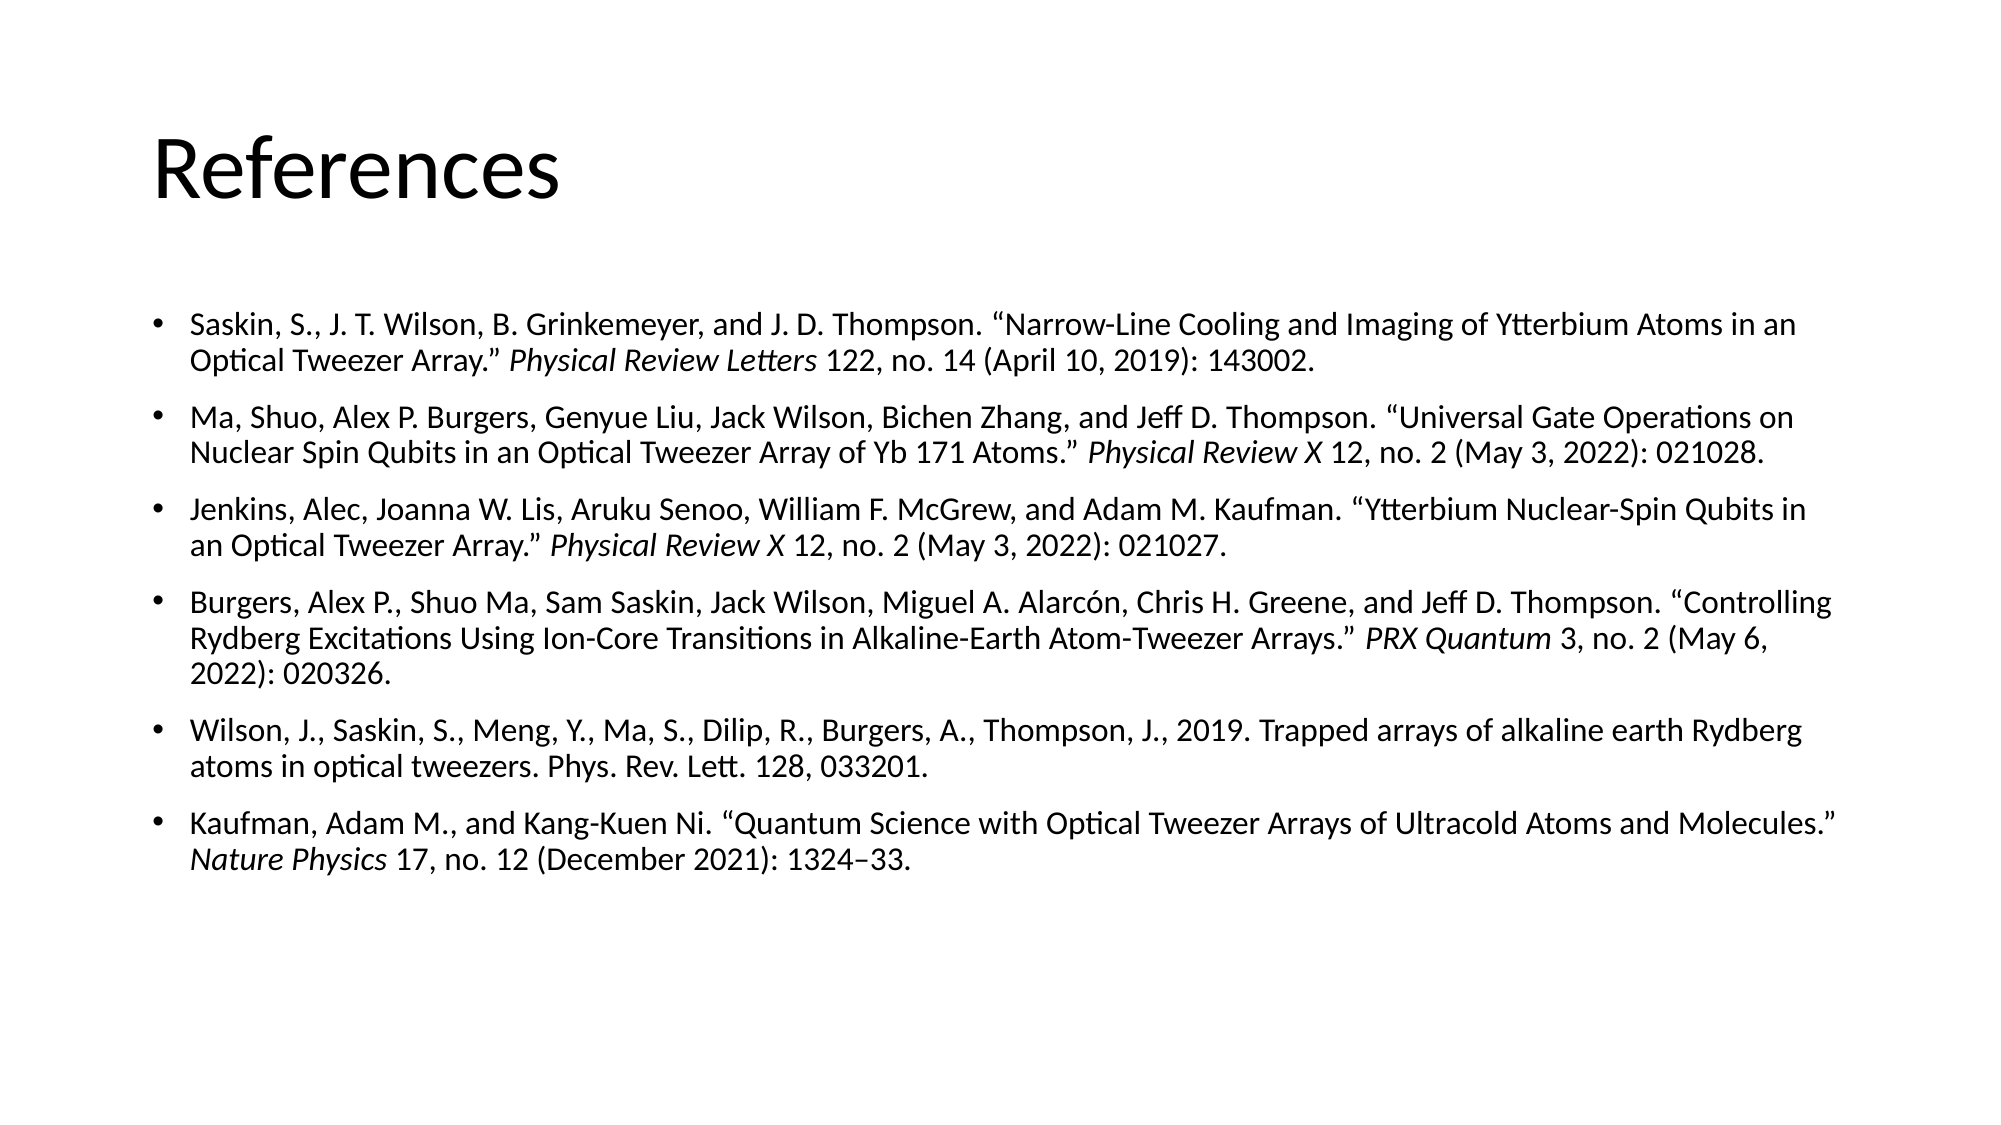

# References
Saskin, S., J. T. Wilson, B. Grinkemeyer, and J. D. Thompson. “Narrow-Line Cooling and Imaging of Ytterbium Atoms in an Optical Tweezer Array.” Physical Review Letters 122, no. 14 (April 10, 2019): 143002.
Ma, Shuo, Alex P. Burgers, Genyue Liu, Jack Wilson, Bichen Zhang, and Jeff D. Thompson. “Universal Gate Operations on Nuclear Spin Qubits in an Optical Tweezer Array of Yb 171 Atoms.” Physical Review X 12, no. 2 (May 3, 2022): 021028.
Jenkins, Alec, Joanna W. Lis, Aruku Senoo, William F. McGrew, and Adam M. Kaufman. “Ytterbium Nuclear-Spin Qubits in an Optical Tweezer Array.” Physical Review X 12, no. 2 (May 3, 2022): 021027.
Burgers, Alex P., Shuo Ma, Sam Saskin, Jack Wilson, Miguel A. Alarcón, Chris H. Greene, and Jeff D. Thompson. “Controlling Rydberg Excitations Using Ion-Core Transitions in Alkaline-Earth Atom-Tweezer Arrays.” PRX Quantum 3, no. 2 (May 6, 2022): 020326.
Wilson, J., Saskin, S., Meng, Y., Ma, S., Dilip, R., Burgers, A., Thompson, J., 2019. Trapped arrays of alkaline earth Rydberg atoms in optical tweezers. Phys. Rev. Lett. 128, 033201.
Kaufman, Adam M., and Kang-Kuen Ni. “Quantum Science with Optical Tweezer Arrays of Ultracold Atoms and Molecules.” Nature Physics 17, no. 12 (December 2021): 1324–33.